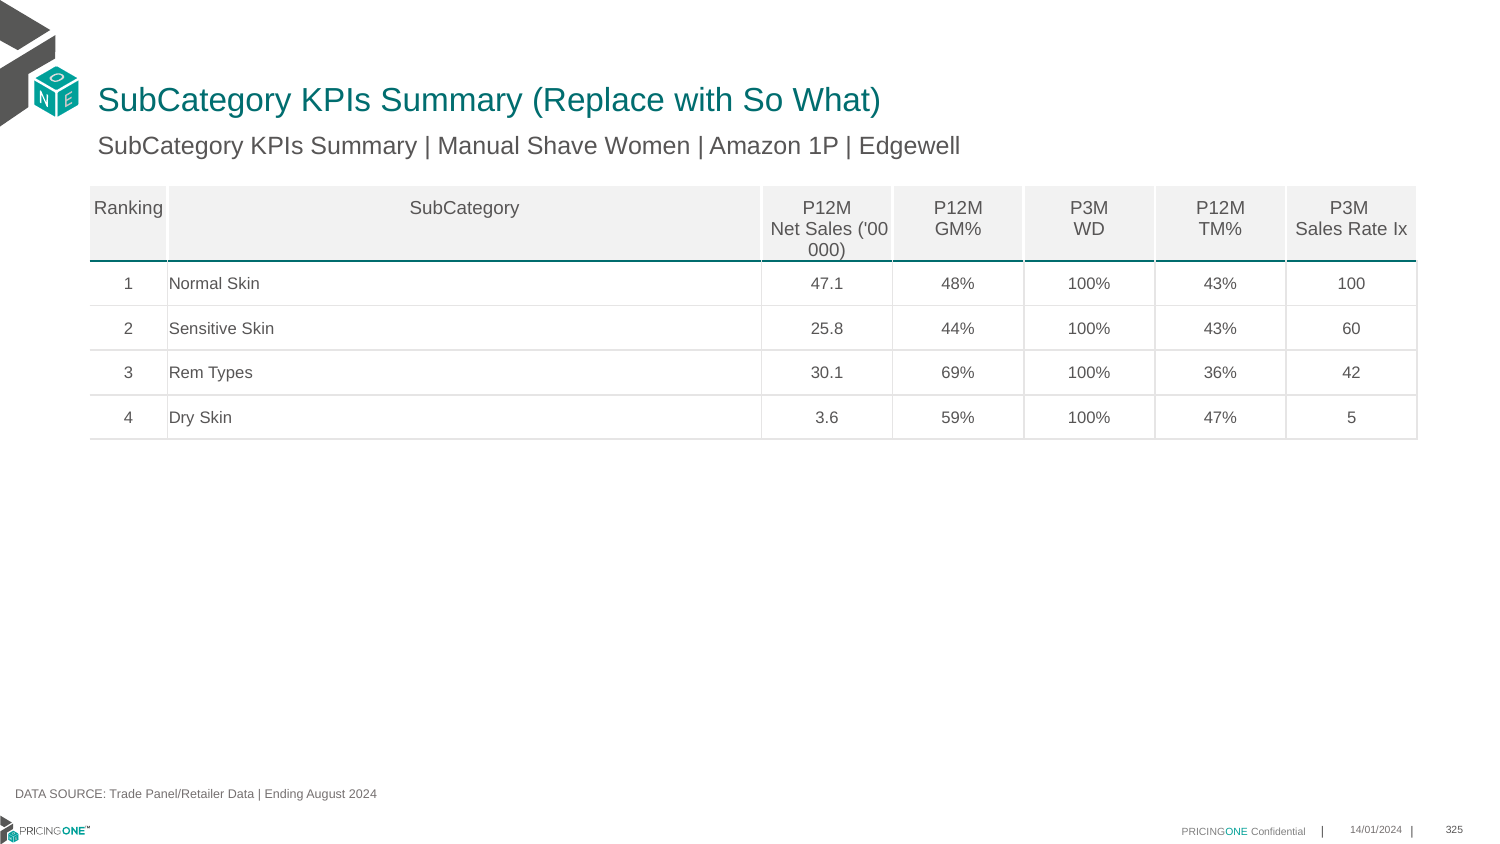

# SubCategory KPIs Summary (Replace with So What)
SubCategory KPIs Summary | Manual Shave Women | Amazon 1P | Edgewell
| Ranking | SubCategory | P12M Net Sales ('00 000) | P12M GM% | P3M WD | P12M TM% | P3M Sales Rate Ix |
| --- | --- | --- | --- | --- | --- | --- |
| 1 | Normal Skin | 47.1 | 48% | 100% | 43% | 100 |
| 2 | Sensitive Skin | 25.8 | 44% | 100% | 43% | 60 |
| 3 | Rem Types | 30.1 | 69% | 100% | 36% | 42 |
| 4 | Dry Skin | 3.6 | 59% | 100% | 47% | 5 |
DATA SOURCE: Trade Panel/Retailer Data | Ending August 2024

14/01/2024
325